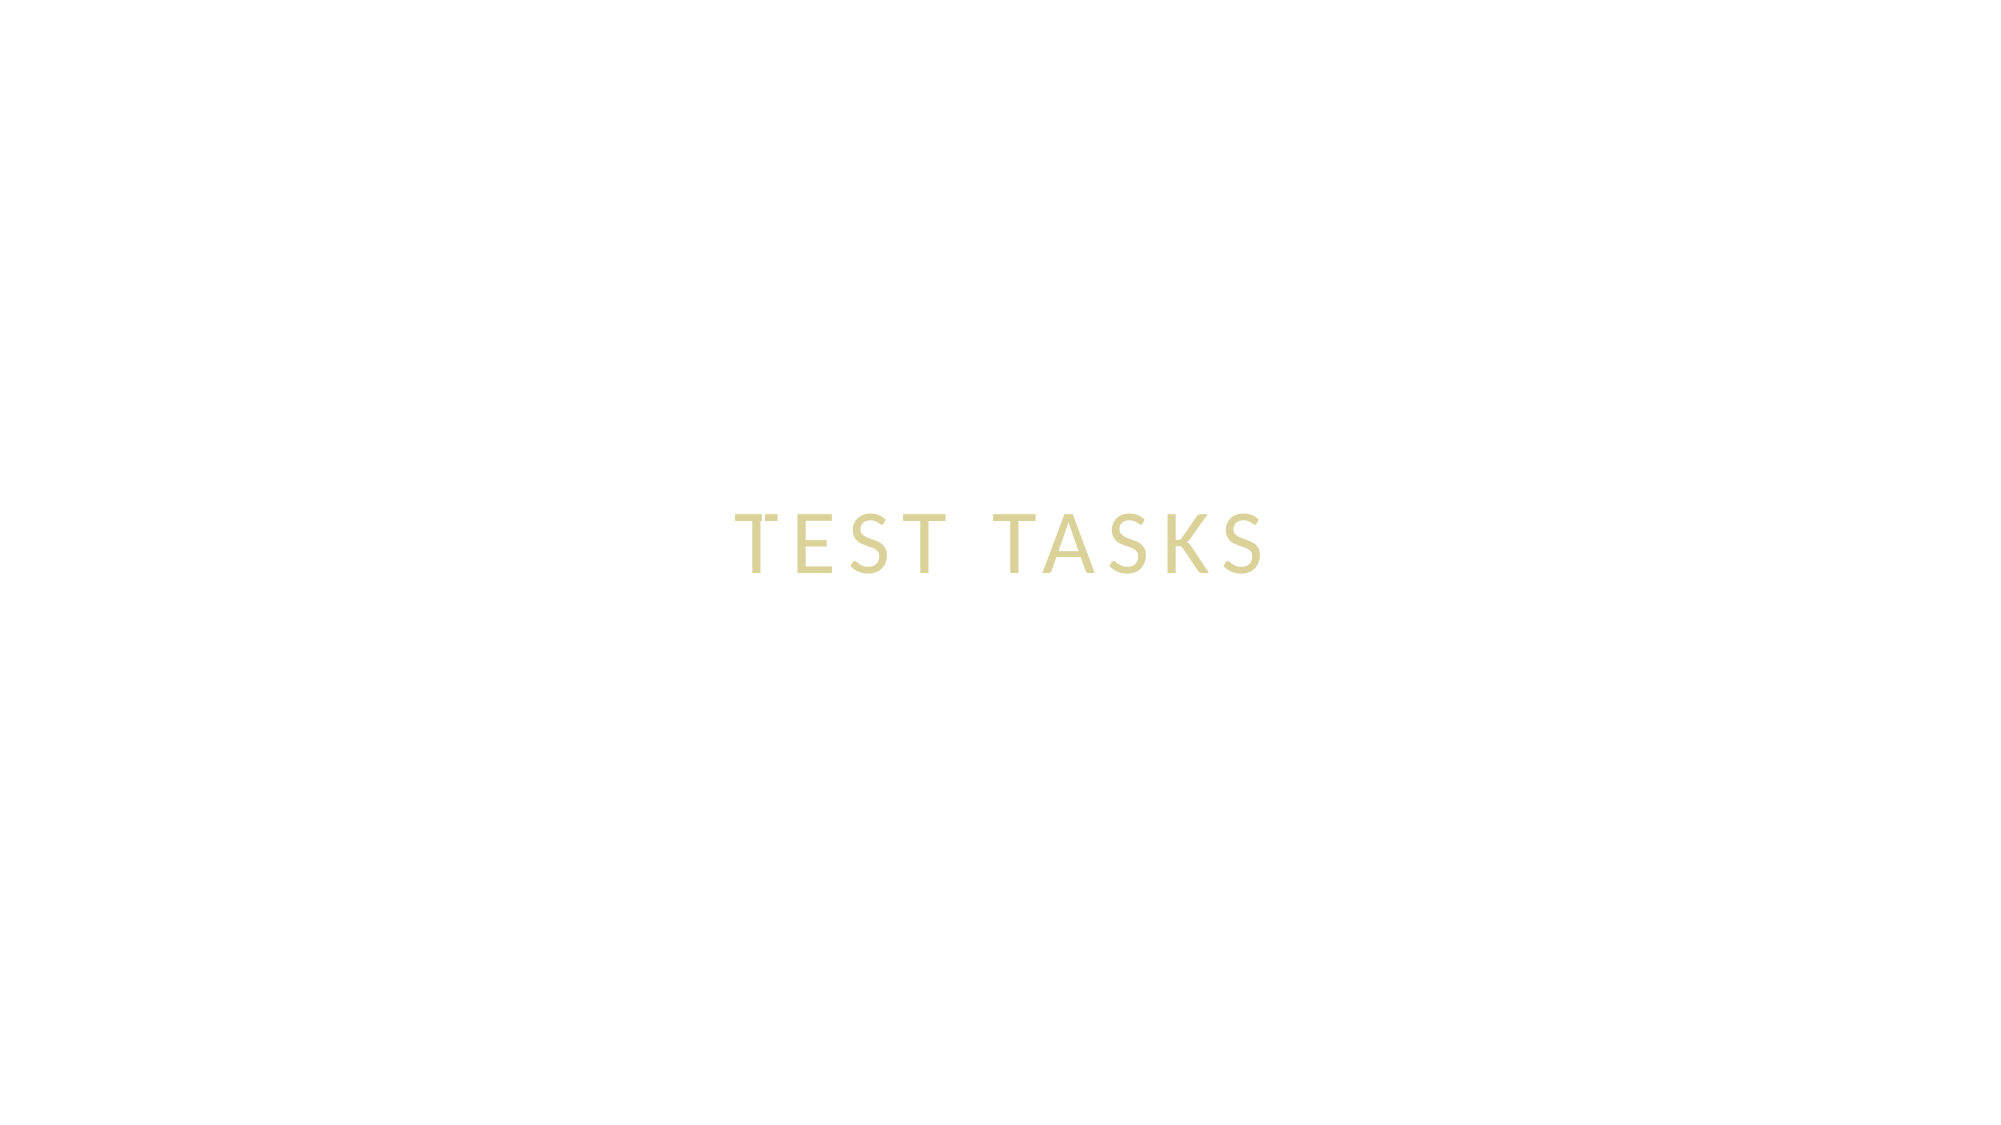

# TEST TASKS
M A L E R E I     Usability Testing and Verification
27